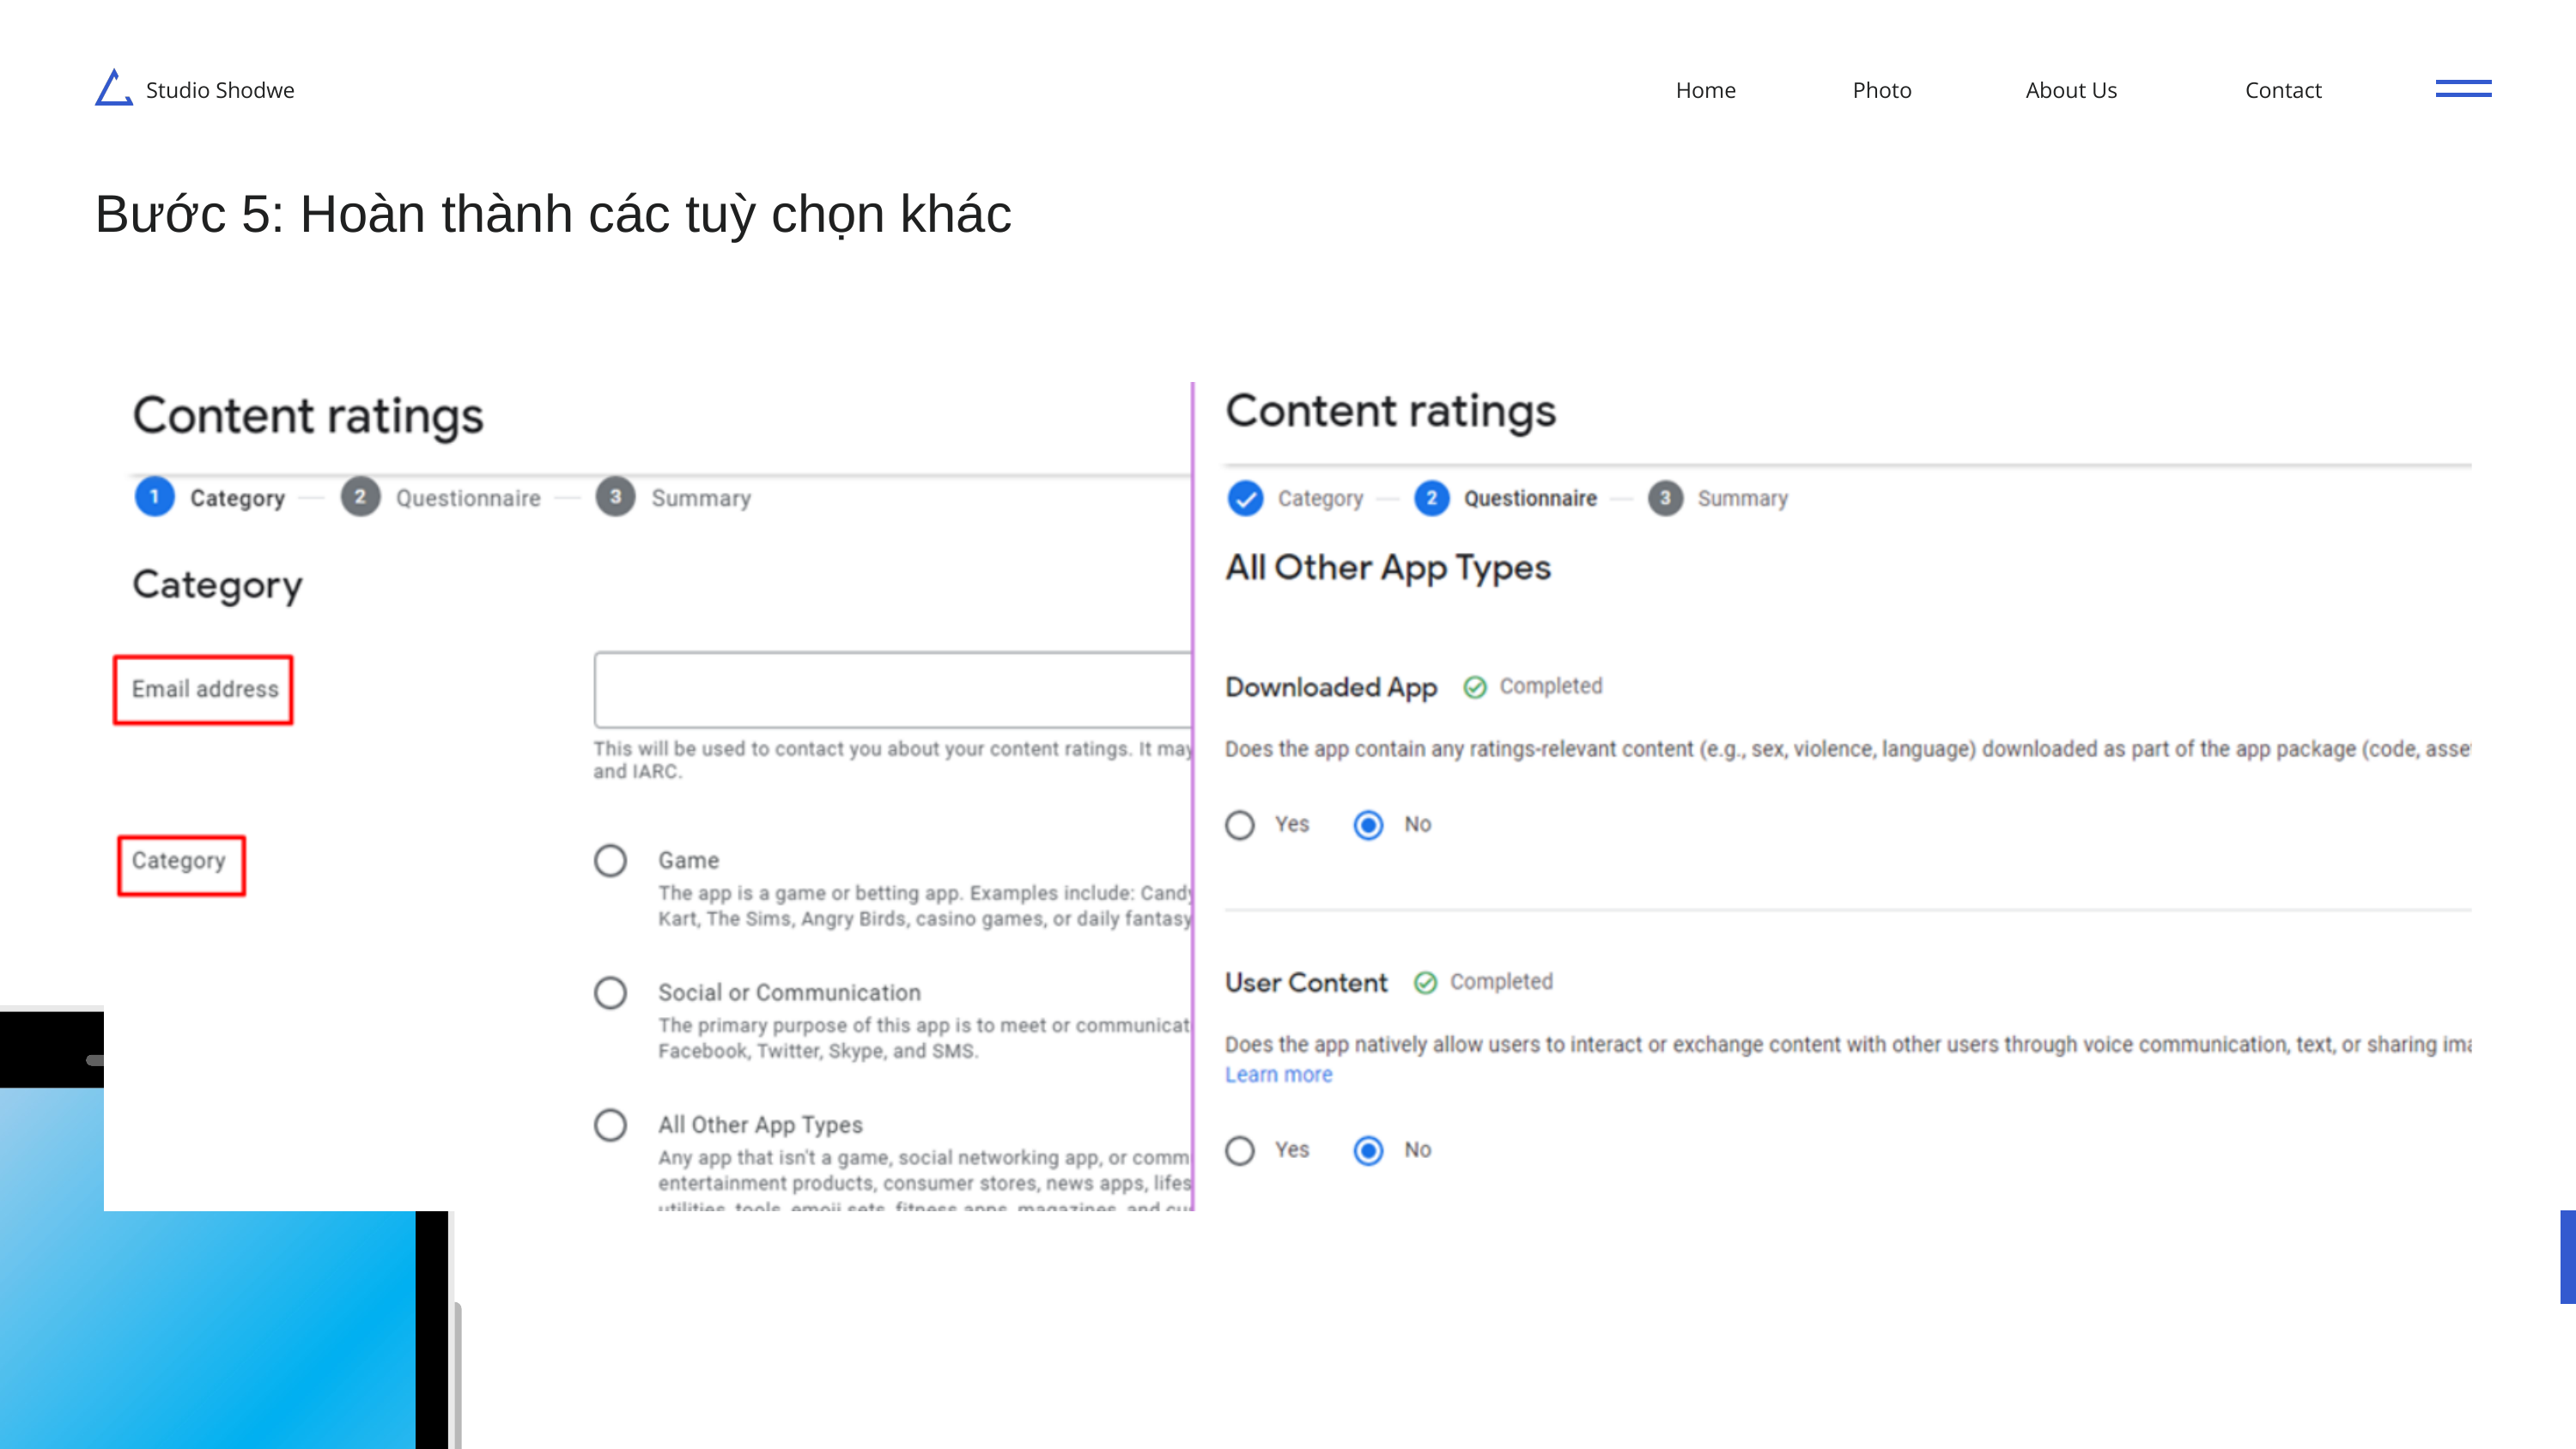

Studio Shodwe
Home
Photo
About Us
Contact

Bước 5: Hoàn thành các tuỳ chọn khác